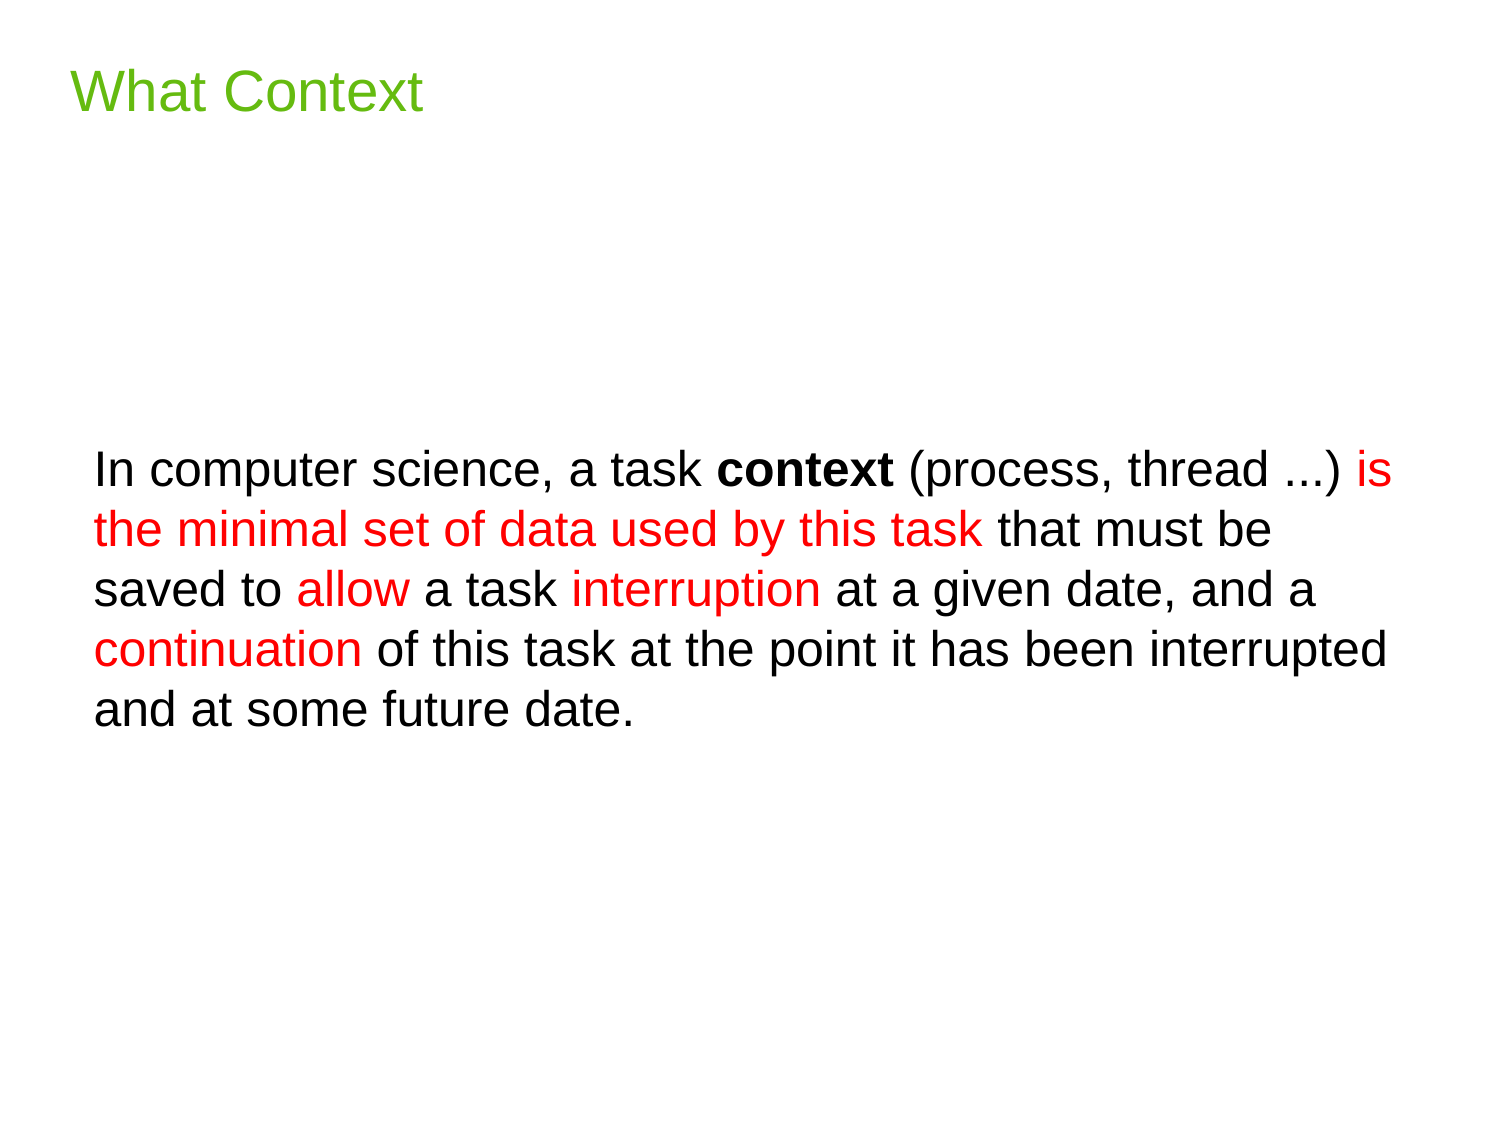

# What Context
In computer science, a task context (process, thread ...) is the minimal set of data used by this task that must be saved to allow a task interruption at a given date, and a continuation of this task at the point it has been interrupted and at some future date.